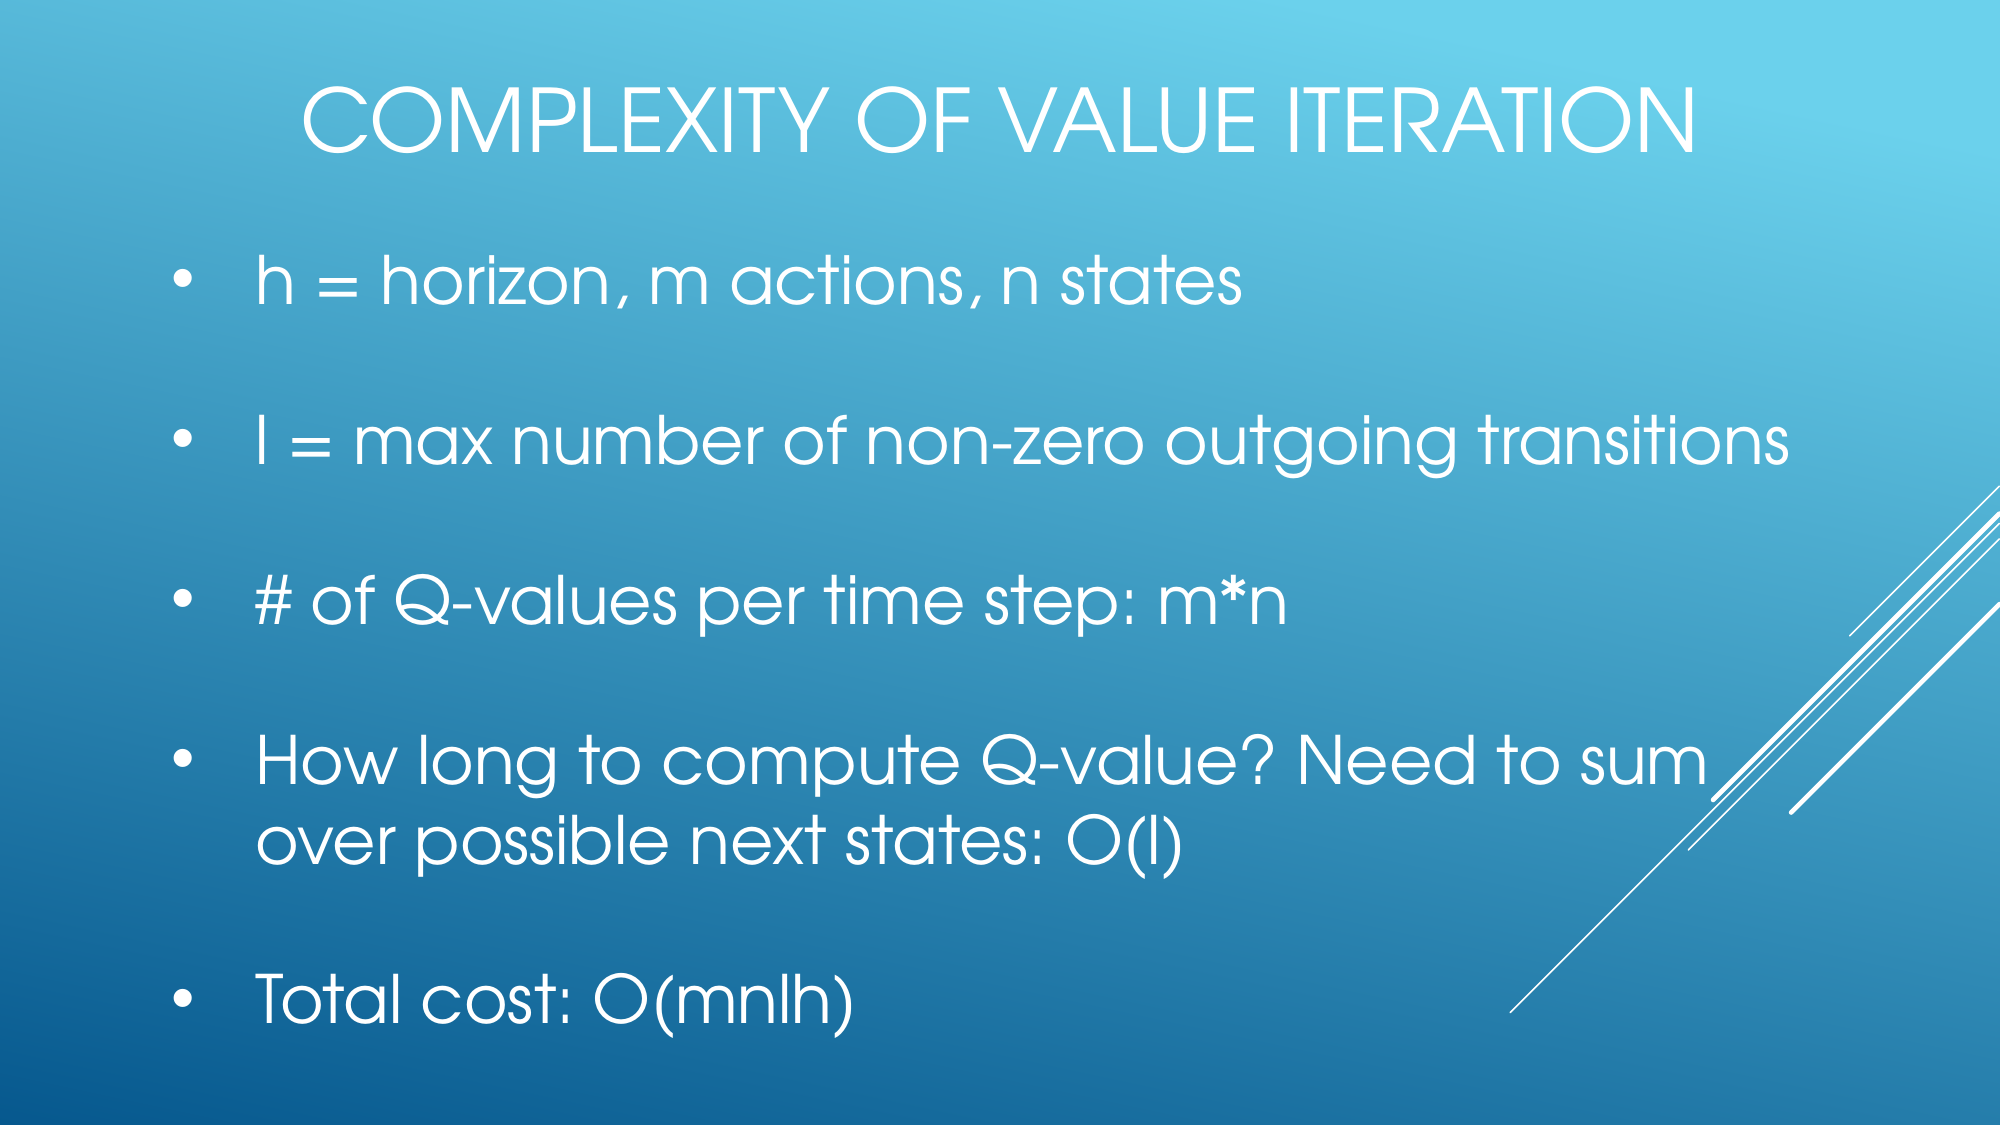

# complexity of value iteration
h = horizon, m actions, n states

l = max number of non-zero outgoing transitions

# of Q-values per time step: m*n

How long to compute Q-value? Need to sum over possible next states: O(l)

Total cost: O(mnlh)